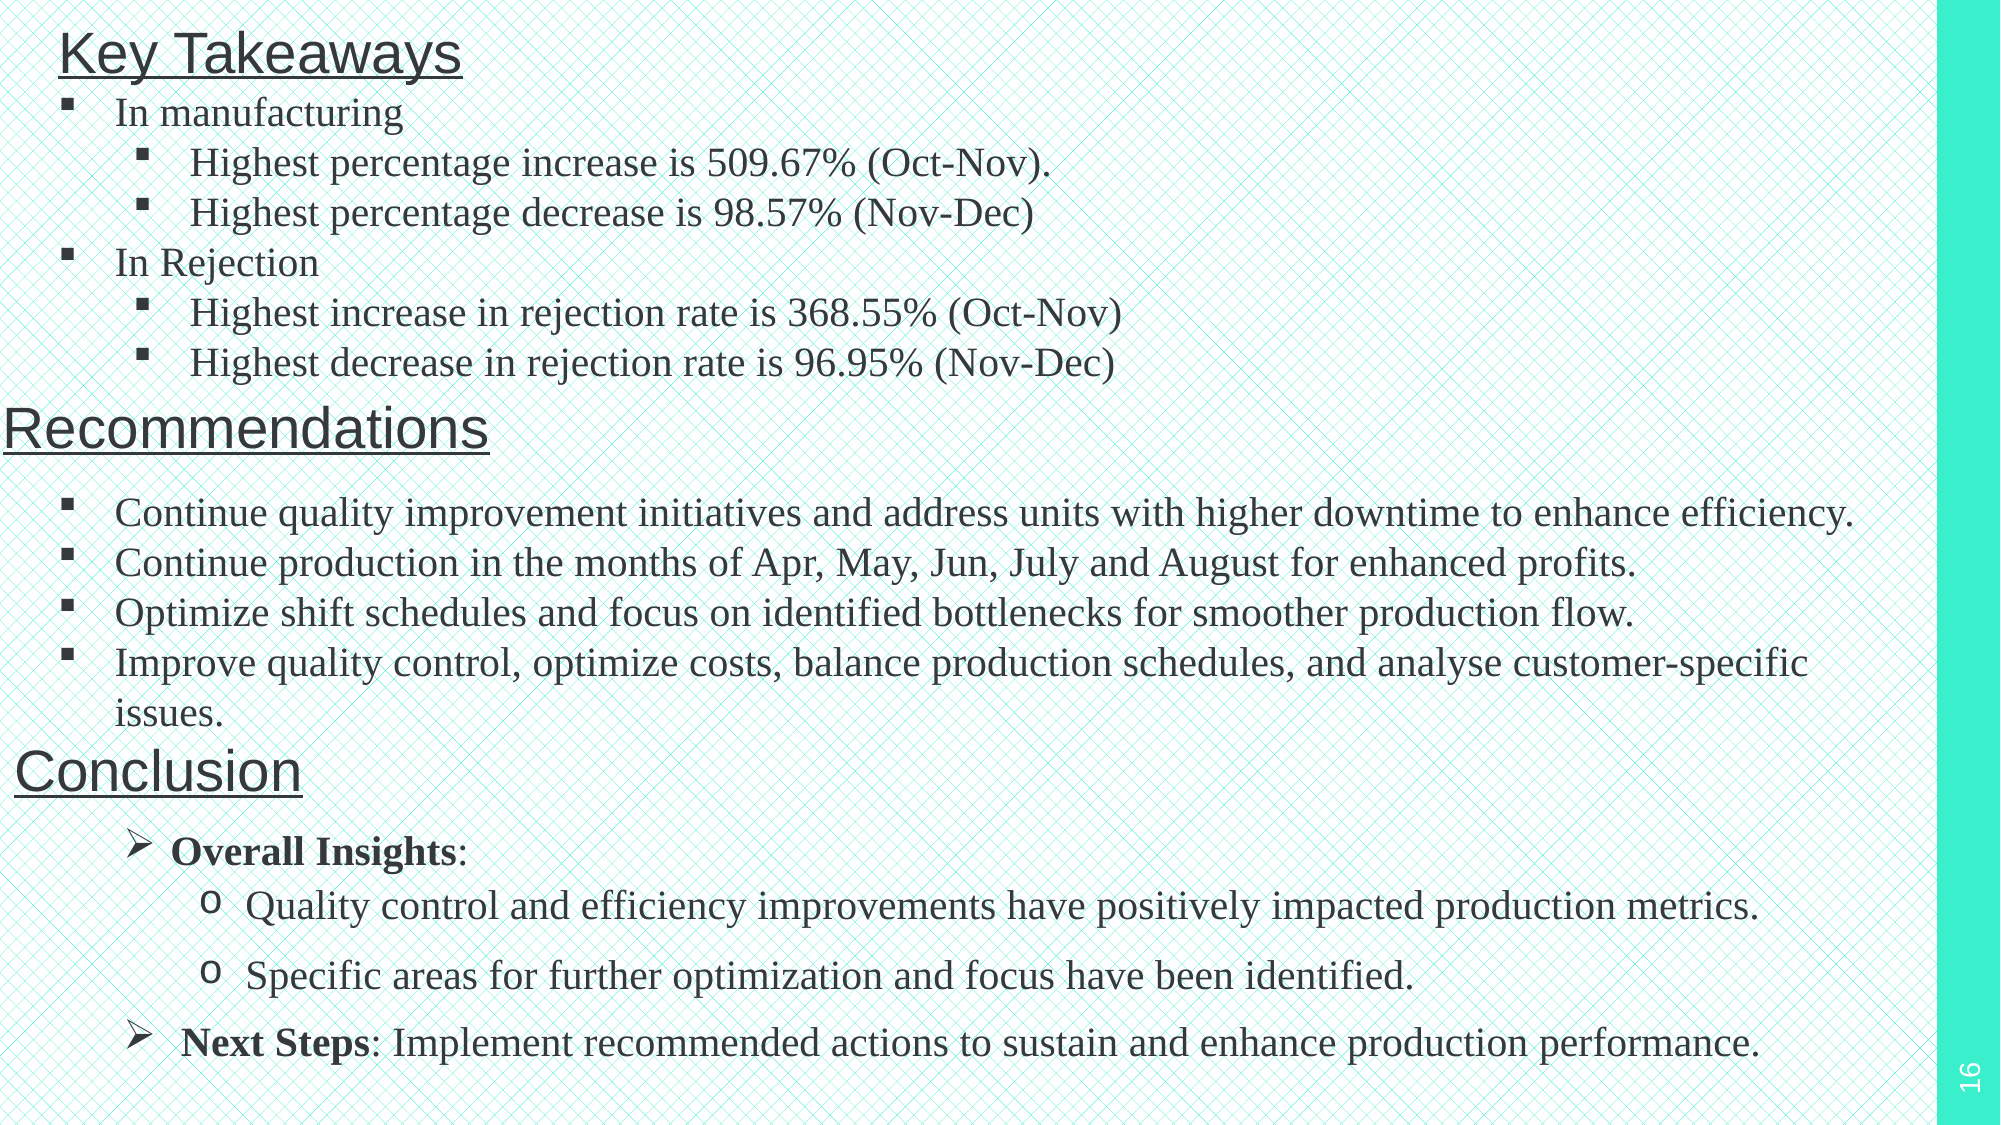

Key Takeaways
In manufacturing
Highest percentage increase is 509.67% (Oct-Nov).
Highest percentage decrease is 98.57% (Nov-Dec)
In Rejection
Highest increase in rejection rate is 368.55% (Oct-Nov)
Highest decrease in rejection rate is 96.95% (Nov-Dec)

Continue quality improvement initiatives and address units with higher downtime to enhance efficiency.
Continue production in the months of Apr, May, Jun, July and August for enhanced profits.
Optimize shift schedules and focus on identified bottlenecks for smoother production flow.
Improve quality control, optimize costs, balance production schedules, and analyse customer-specific issues.
Recommendations
Conclusion
Overall Insights:
Quality control and efficiency improvements have positively impacted production metrics.
Specific areas for further optimization and focus have been identified.
 Next Steps: Implement recommended actions to sustain and enhance production performance.

16